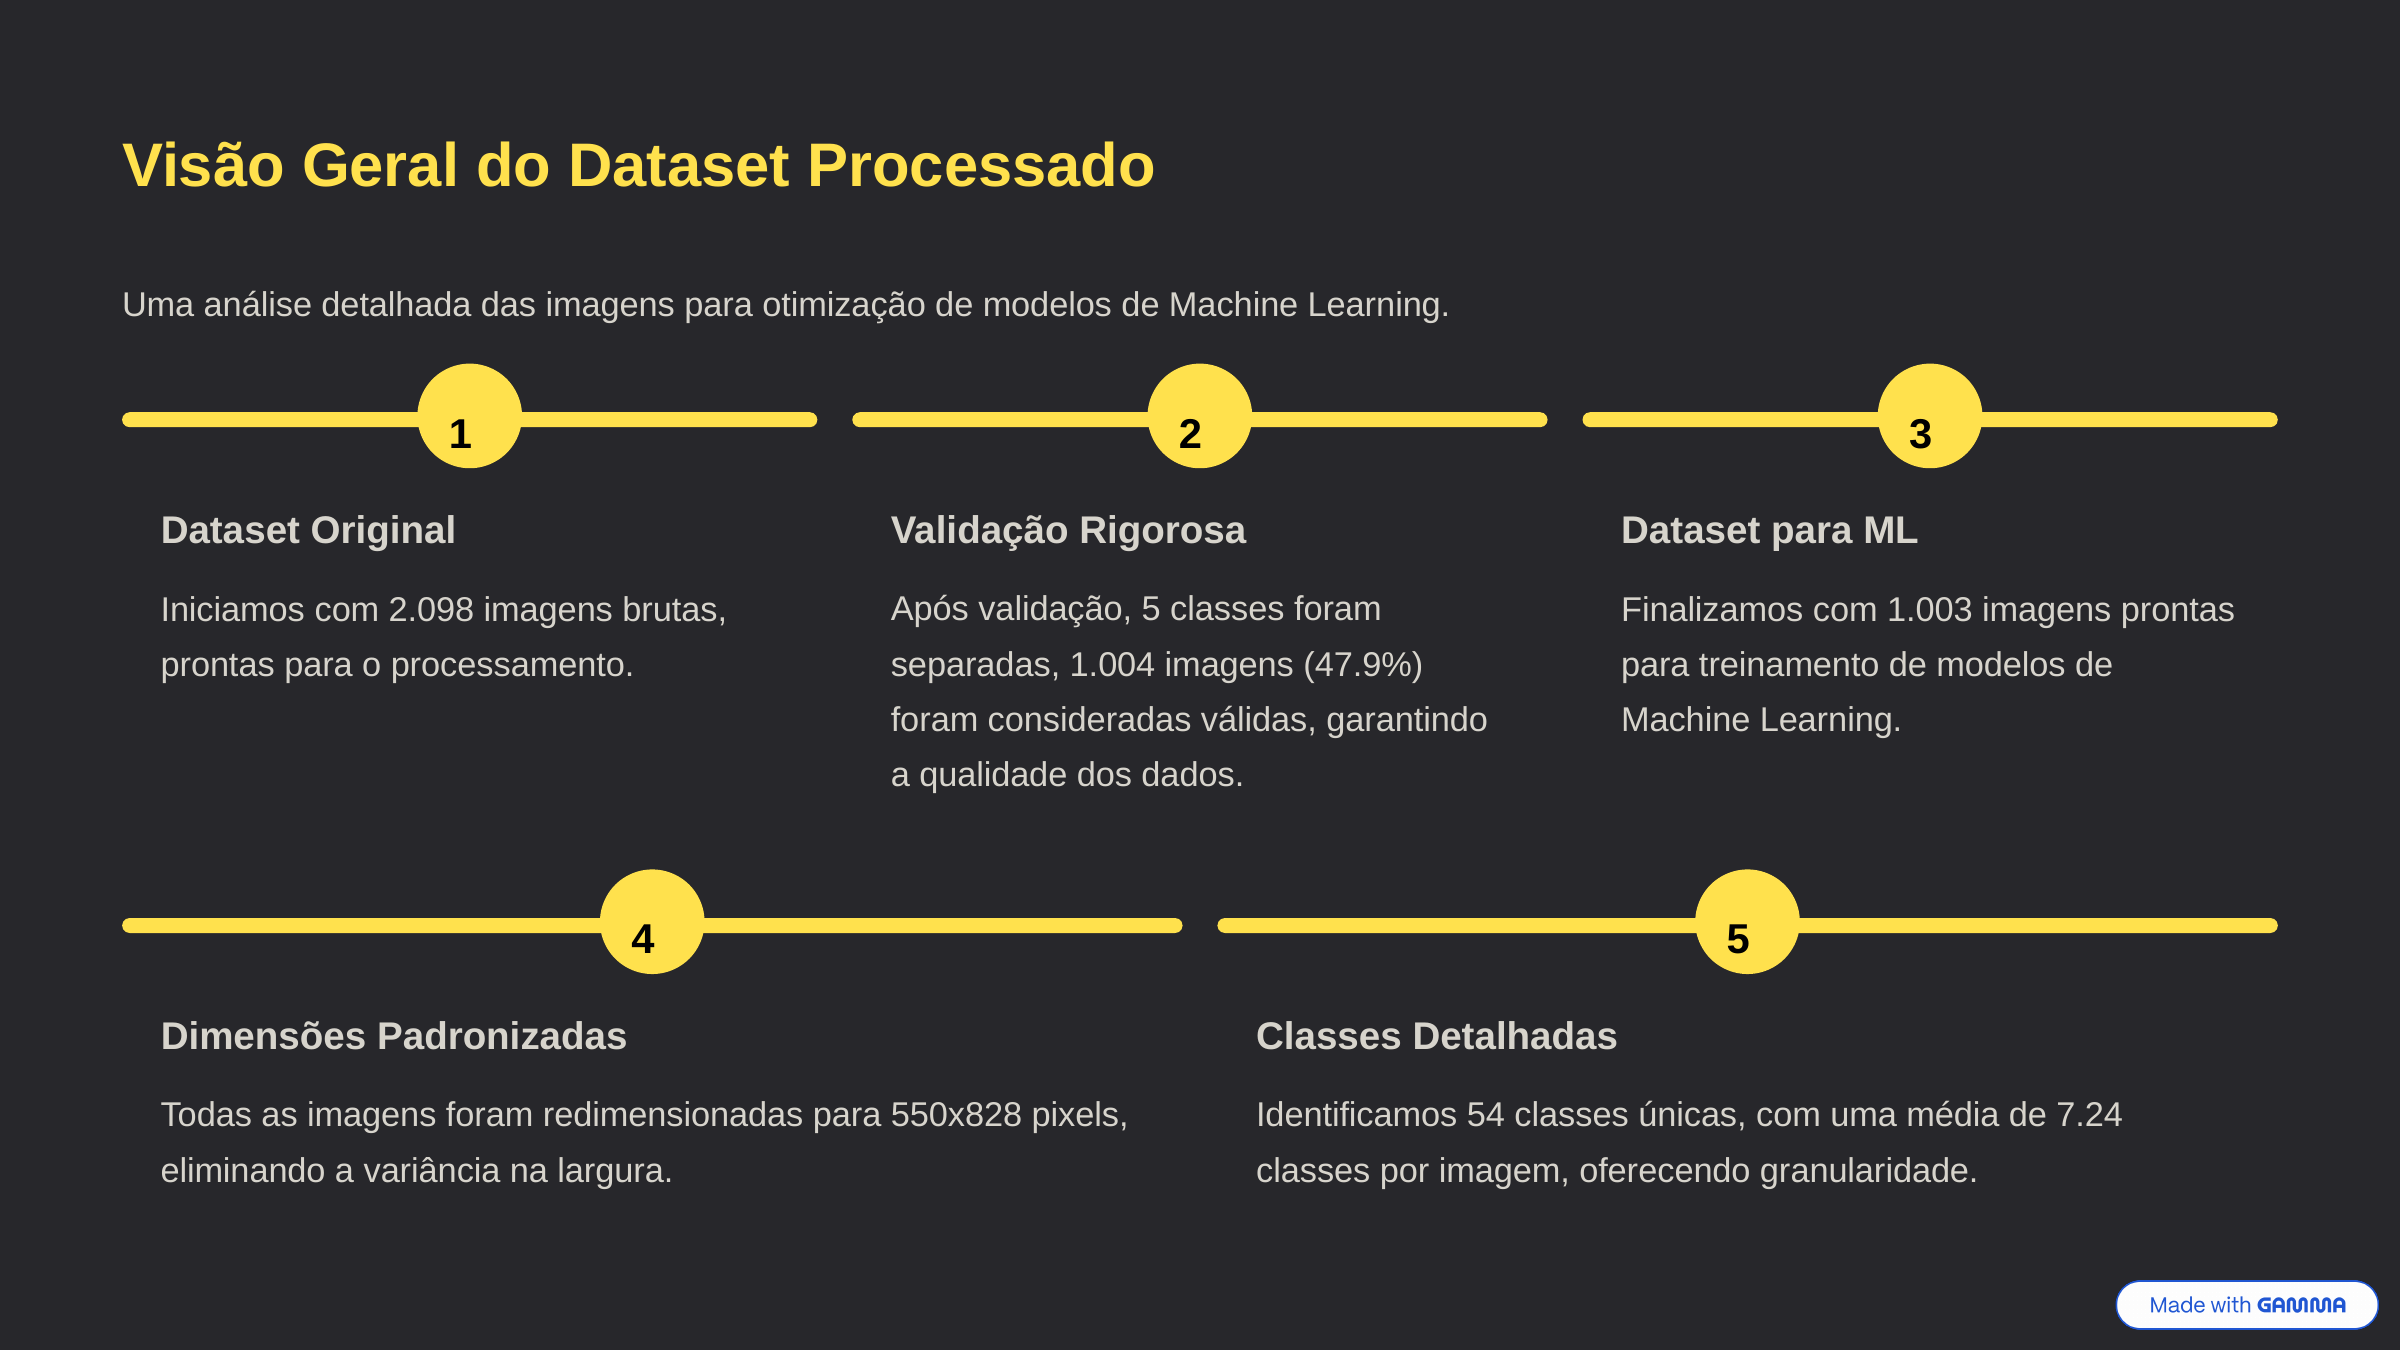

Visão Geral do Dataset Processado
Uma análise detalhada das imagens para otimização de modelos de Machine Learning.

1
2
3

Dataset Original
Validação Rigorosa
Dataset para ML
Iniciamos com 2.098 imagens brutas, prontas para o processamento.
Após validação, 5 classes foram separadas, 1.004 imagens (47.9%) foram consideradas válidas, garantindo a qualidade dos dados.
Finalizamos com 1.003 imagens prontas para treinamento de modelos de Machine Learning.

4
5

Dimensões Padronizadas
Classes Detalhadas
Todas as imagens foram redimensionadas para 550x828 pixels, eliminando a variância na largura.
Identificamos 54 classes únicas, com uma média de 7.24 classes por imagem, oferecendo granularidade.